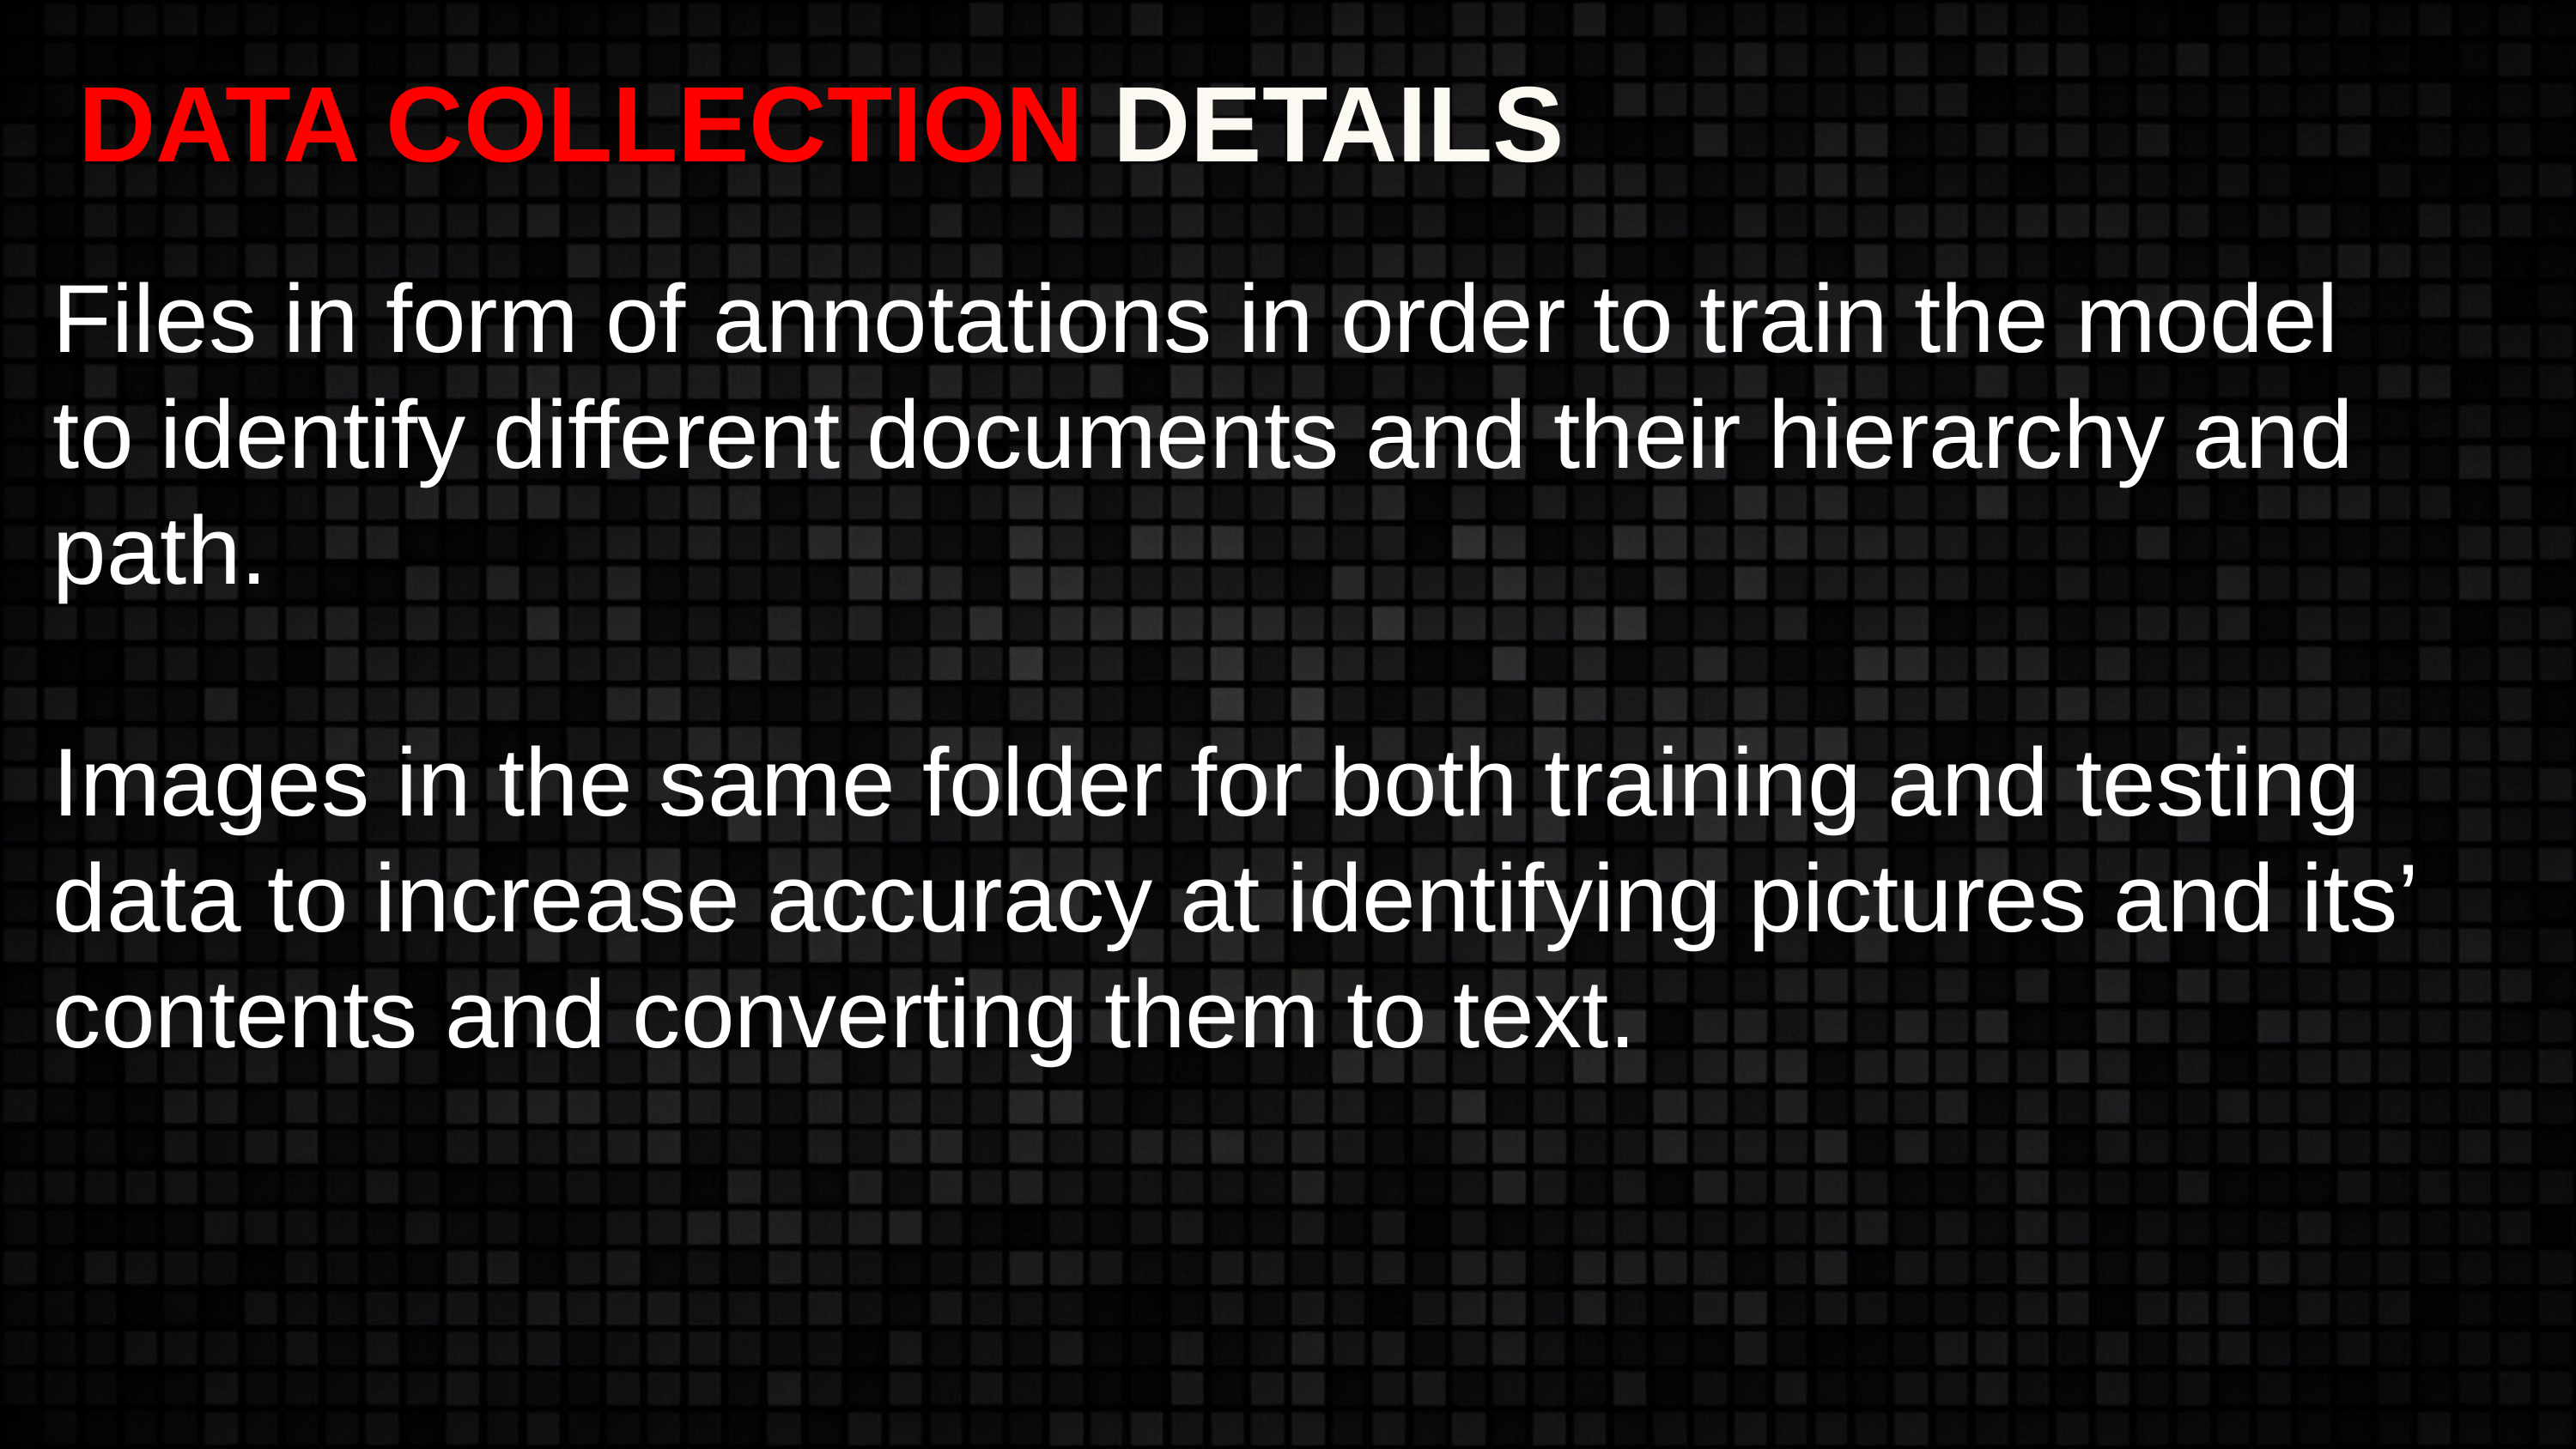

DATA COLLECTION DETAILS
Files in form of annotations in order to train the model to identify different documents and their hierarchy and path.

Images in the same folder for both training and testing data to increase accuracy at identifying pictures and its’ contents and converting them to text.